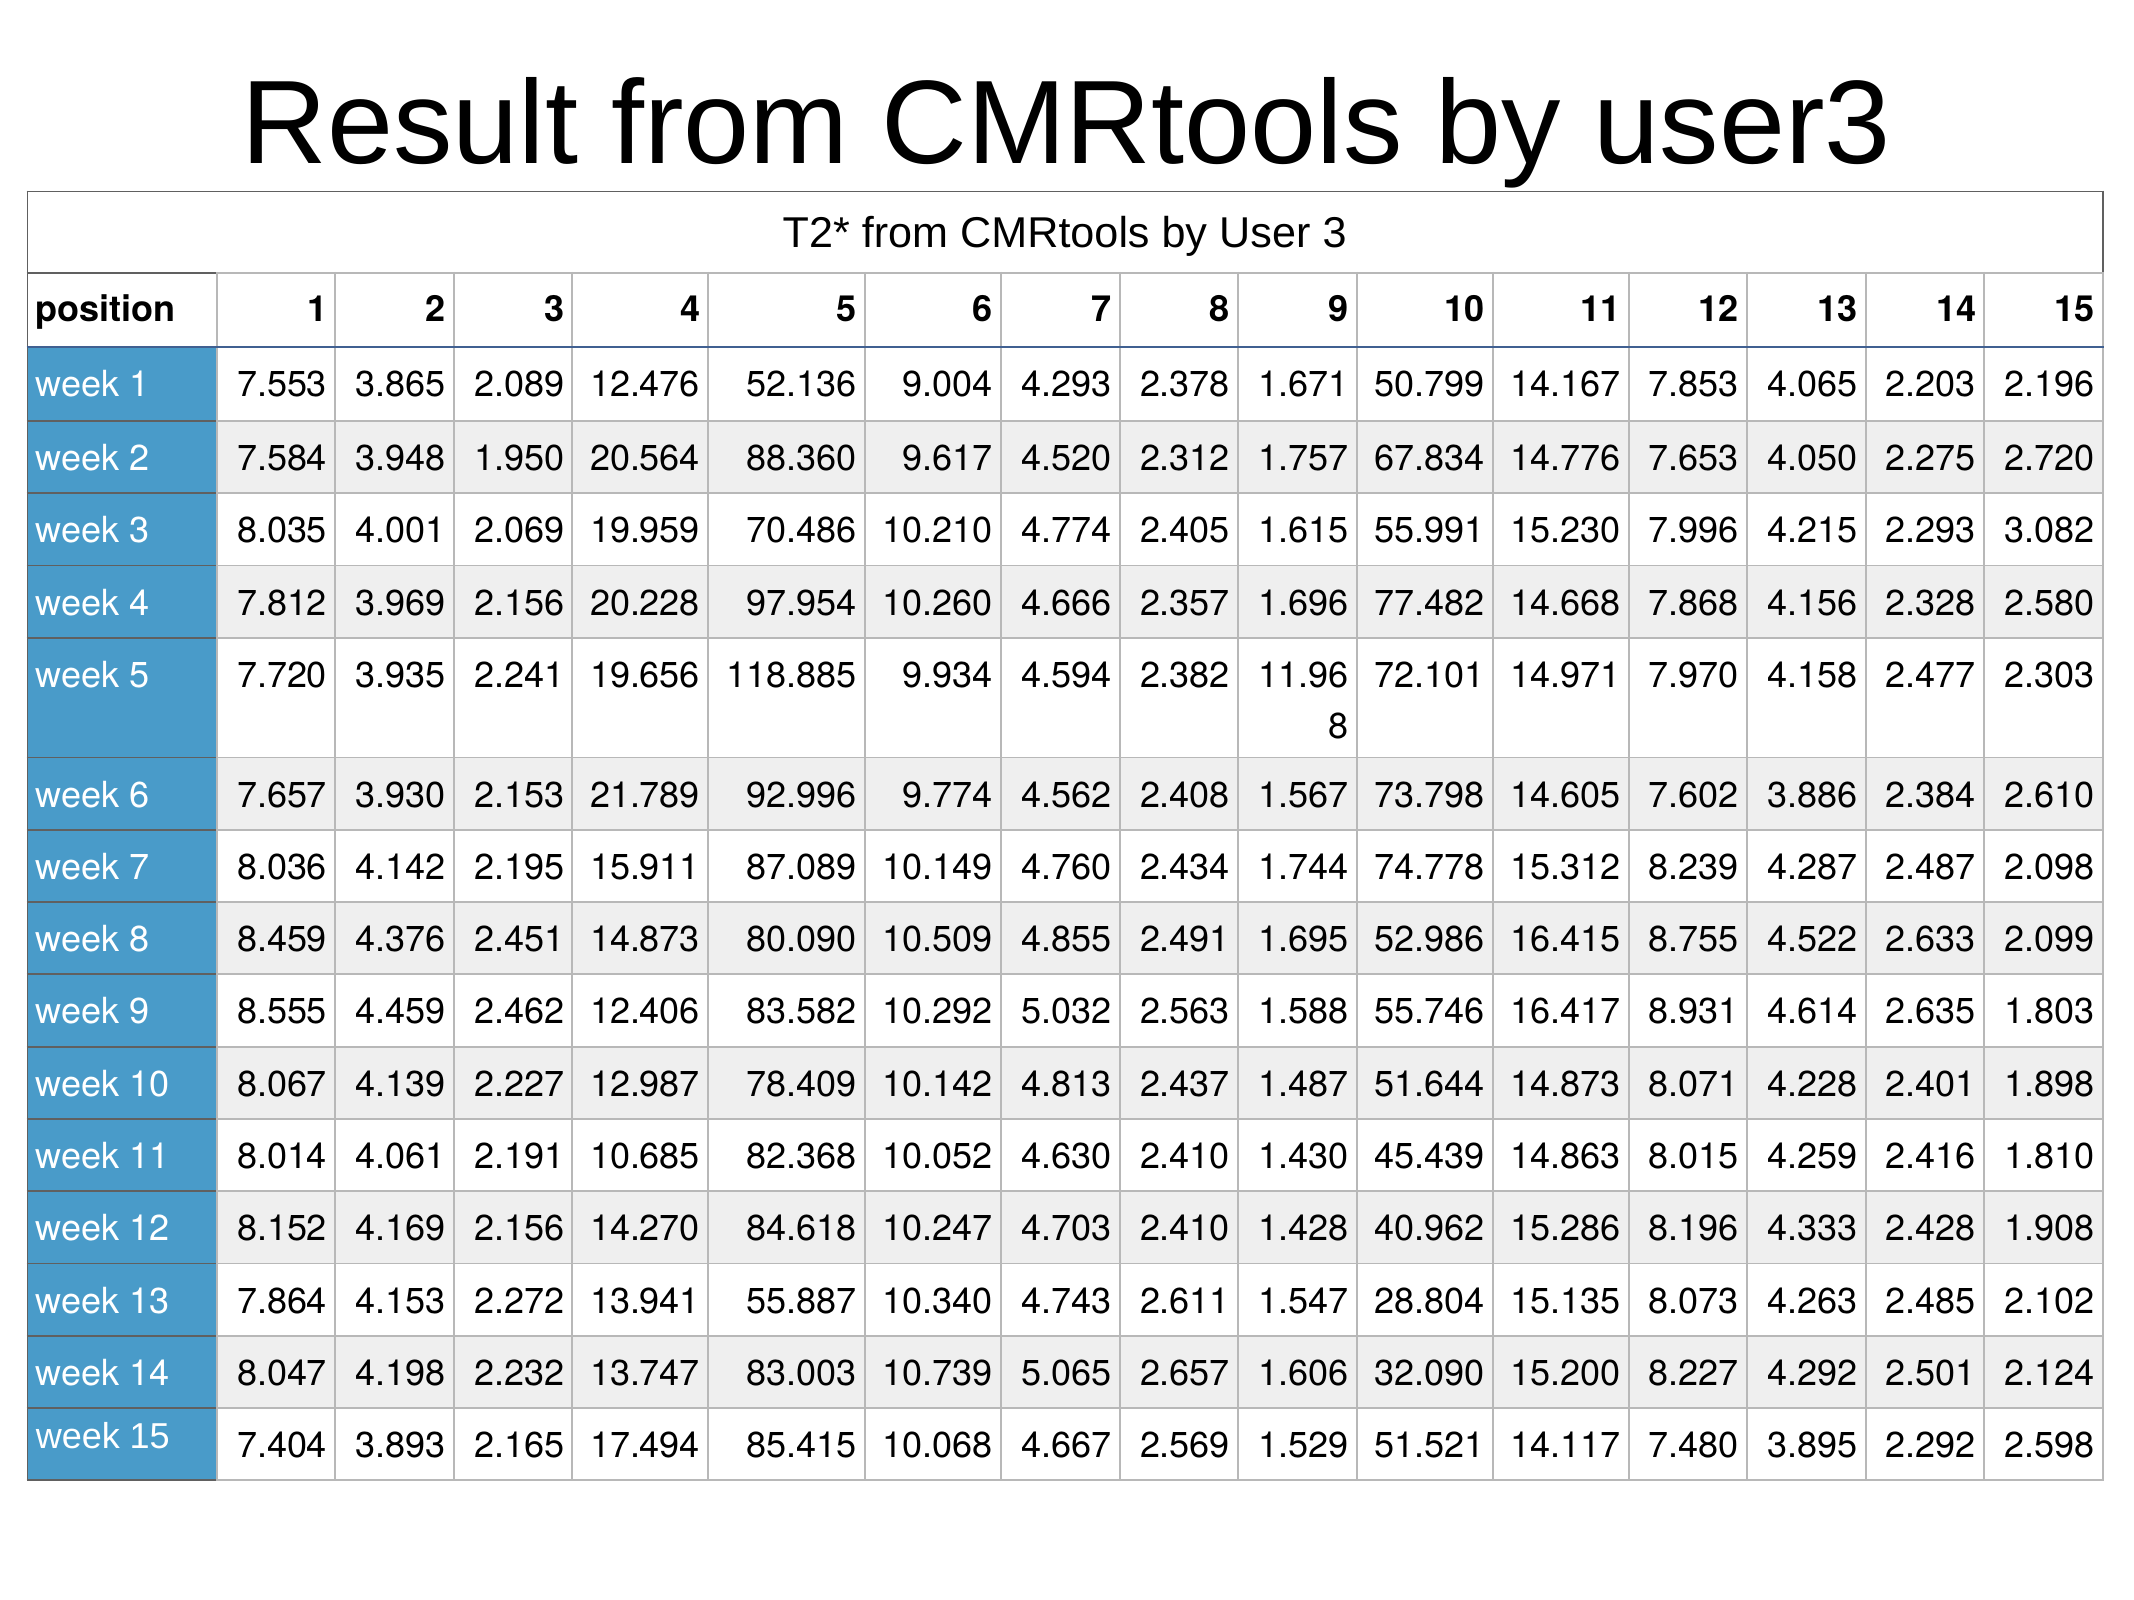

Result from CMRtools by user3
| T2\* from CMRtools by User 3 |  |  |  |  |  |  |  |  |  |  |  |  |  |  |  |
| --- | --- | --- | --- | --- | --- | --- | --- | --- | --- | --- | --- | --- | --- | --- | --- |
| position | 1 | 2 | 3 | 4 | 5 | 6 | 7 | 8 | 9 | 10 | 11 | 12 | 13 | 14 | 15 |
| week 1 | 7.553 | 3.865 | 2.089 | 12.476 | 52.136 | 9.004 | 4.293 | 2.378 | 1.671 | 50.799 | 14.167 | 7.853 | 4.065 | 2.203 | 2.196 |
| week 2 | 7.584 | 3.948 | 1.950 | 20.564 | 88.360 | 9.617 | 4.520 | 2.312 | 1.757 | 67.834 | 14.776 | 7.653 | 4.050 | 2.275 | 2.720 |
| week 3 | 8.035 | 4.001 | 2.069 | 19.959 | 70.486 | 10.210 | 4.774 | 2.405 | 1.615 | 55.991 | 15.230 | 7.996 | 4.215 | 2.293 | 3.082 |
| week 4 | 7.812 | 3.969 | 2.156 | 20.228 | 97.954 | 10.260 | 4.666 | 2.357 | 1.696 | 77.482 | 14.668 | 7.868 | 4.156 | 2.328 | 2.580 |
| week 5 | 7.720 | 3.935 | 2.241 | 19.656 | 118.885 | 9.934 | 4.594 | 2.382 | 11.968 | 72.101 | 14.971 | 7.970 | 4.158 | 2.477 | 2.303 |
| week 6 | 7.657 | 3.930 | 2.153 | 21.789 | 92.996 | 9.774 | 4.562 | 2.408 | 1.567 | 73.798 | 14.605 | 7.602 | 3.886 | 2.384 | 2.610 |
| week 7 | 8.036 | 4.142 | 2.195 | 15.911 | 87.089 | 10.149 | 4.760 | 2.434 | 1.744 | 74.778 | 15.312 | 8.239 | 4.287 | 2.487 | 2.098 |
| week 8 | 8.459 | 4.376 | 2.451 | 14.873 | 80.090 | 10.509 | 4.855 | 2.491 | 1.695 | 52.986 | 16.415 | 8.755 | 4.522 | 2.633 | 2.099 |
| week 9 | 8.555 | 4.459 | 2.462 | 12.406 | 83.582 | 10.292 | 5.032 | 2.563 | 1.588 | 55.746 | 16.417 | 8.931 | 4.614 | 2.635 | 1.803 |
| week 10 | 8.067 | 4.139 | 2.227 | 12.987 | 78.409 | 10.142 | 4.813 | 2.437 | 1.487 | 51.644 | 14.873 | 8.071 | 4.228 | 2.401 | 1.898 |
| week 11 | 8.014 | 4.061 | 2.191 | 10.685 | 82.368 | 10.052 | 4.630 | 2.410 | 1.430 | 45.439 | 14.863 | 8.015 | 4.259 | 2.416 | 1.810 |
| week 12 | 8.152 | 4.169 | 2.156 | 14.270 | 84.618 | 10.247 | 4.703 | 2.410 | 1.428 | 40.962 | 15.286 | 8.196 | 4.333 | 2.428 | 1.908 |
| week 13 | 7.864 | 4.153 | 2.272 | 13.941 | 55.887 | 10.340 | 4.743 | 2.611 | 1.547 | 28.804 | 15.135 | 8.073 | 4.263 | 2.485 | 2.102 |
| week 14 | 8.047 | 4.198 | 2.232 | 13.747 | 83.003 | 10.739 | 5.065 | 2.657 | 1.606 | 32.090 | 15.200 | 8.227 | 4.292 | 2.501 | 2.124 |
| week 15 | 7.404 | 3.893 | 2.165 | 17.494 | 85.415 | 10.068 | 4.667 | 2.569 | 1.529 | 51.521 | 14.117 | 7.480 | 3.895 | 2.292 | 2.598 |